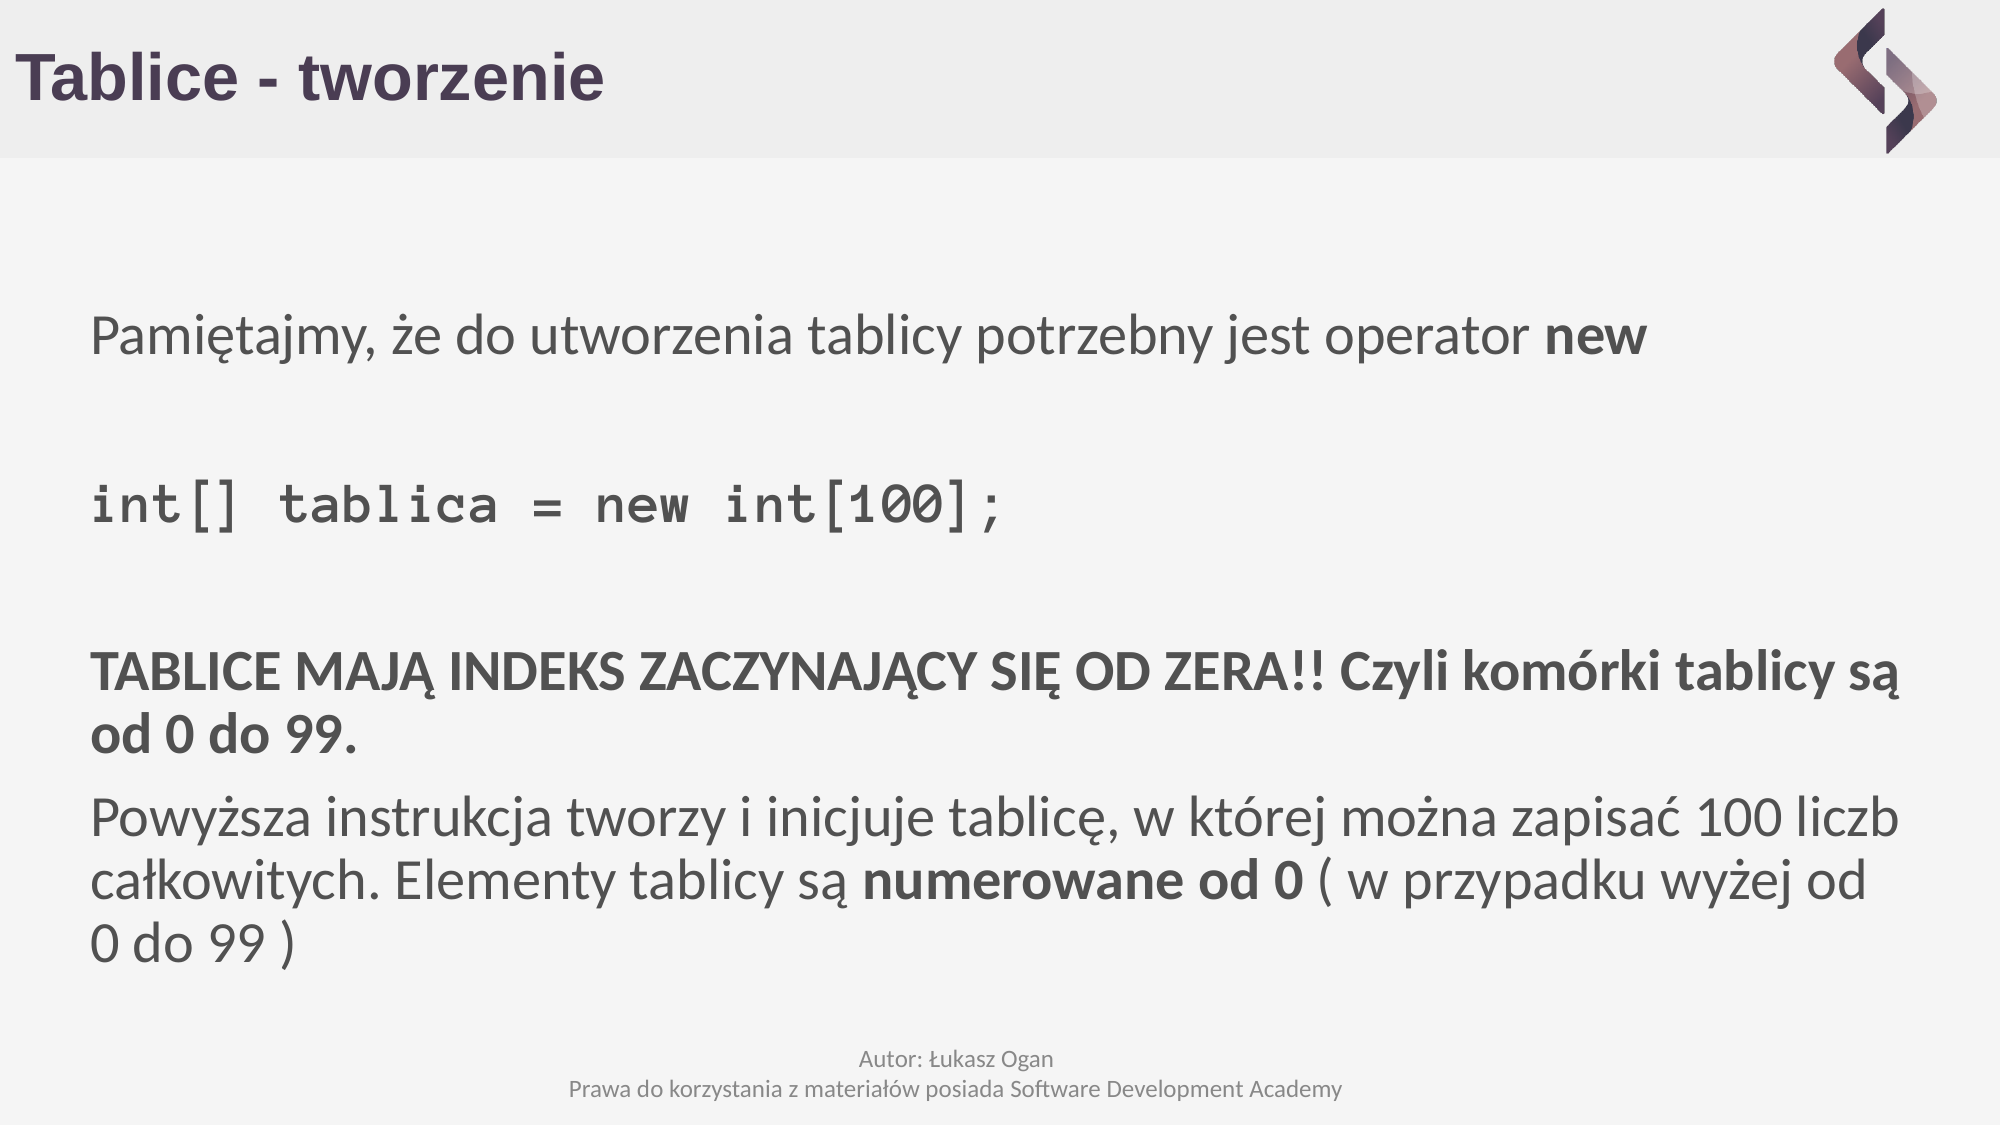

# Tablice - tworzenie
Pamiętajmy, że do utworzenia tablicy potrzebny jest operator new

int[] tablica = new int[100];

TABLICE MAJĄ INDEKS ZACZYNAJĄCY SIĘ OD ZERA!! Czyli komórki tablicy są od 0 do 99.
Powyższa instrukcja tworzy i inicjuje tablicę, w której można zapisać 100 liczb całkowitych. Elementy tablicy są numerowane od 0 ( w przypadku wyżej od 0 do 99 )

Autor: Łukasz Ogan
Prawa do korzystania z materiałów posiada Software Development Academy